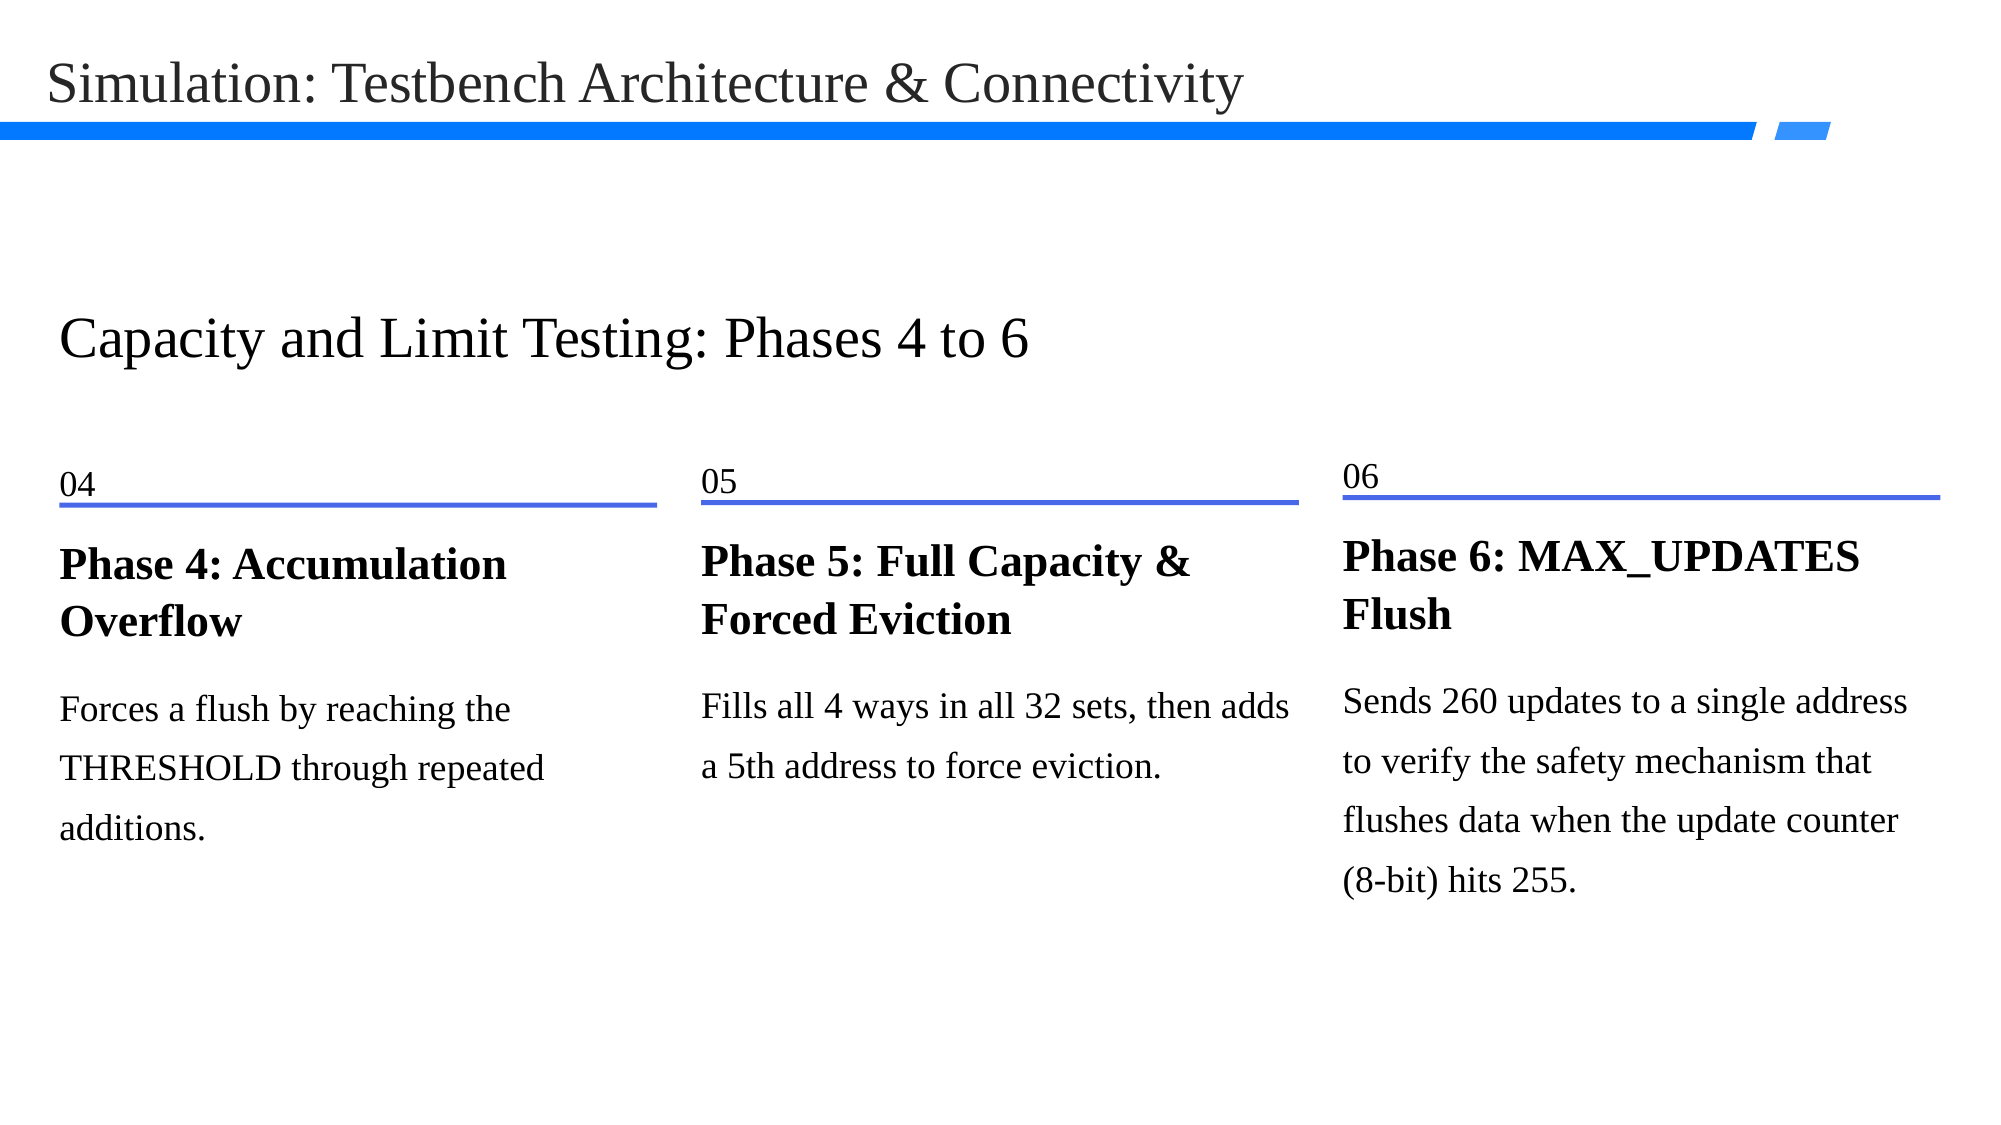

Simulation: Testbench Architecture & Connectivity

Capacity and Limit Testing: Phases 4 to 6
06
05
04

Phase 6: MAX_UPDATES Flush
Phase 5: Full Capacity & Forced Eviction
Phase 4: Accumulation Overflow
Sends 260 updates to a single address to verify the safety mechanism that flushes data when the update counter (8-bit) hits 255.
Fills all 4 ways in all 32 sets, then adds a 5th address to force eviction.
Forces a flush by reaching the THRESHOLD through repeated additions.